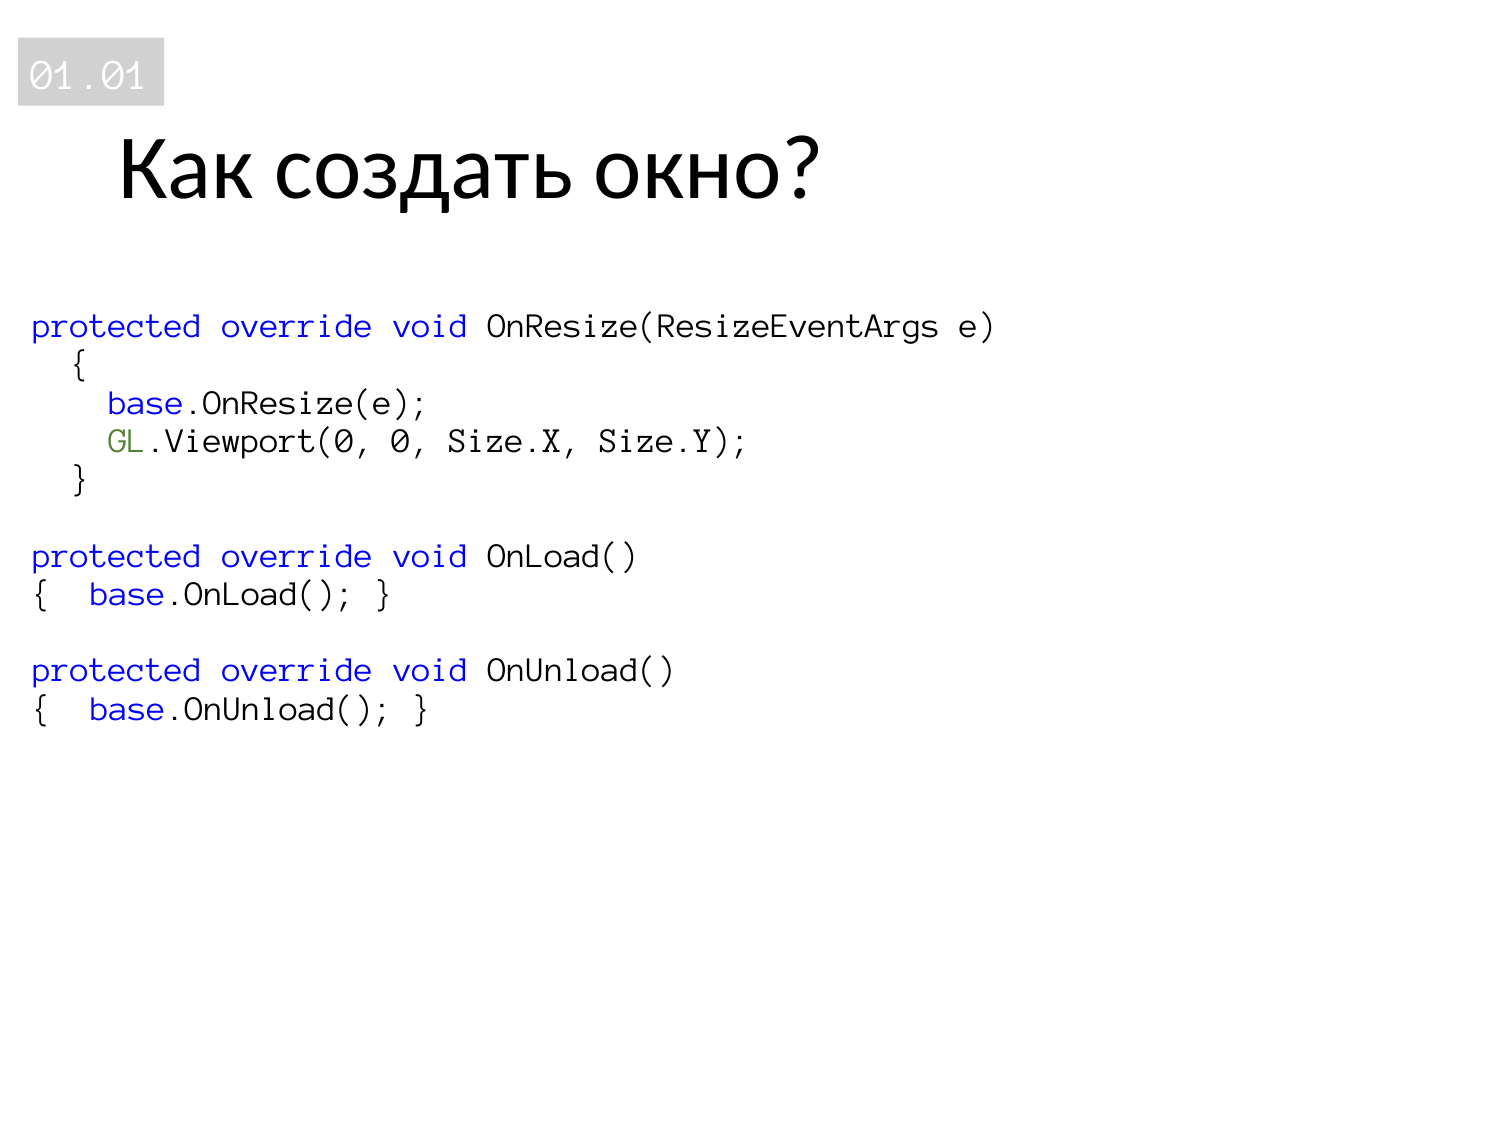

01.01
# Как создать окно?
protected override void OnResize(ResizeEventArgs e)
  {
    base.OnResize(e);
    GL.Viewport(0, 0, Size.X, Size.Y);
  }

protected override void OnLoad()
{  base.OnLoad(); }

protected override void OnUnload()
{  base.OnUnload(); }